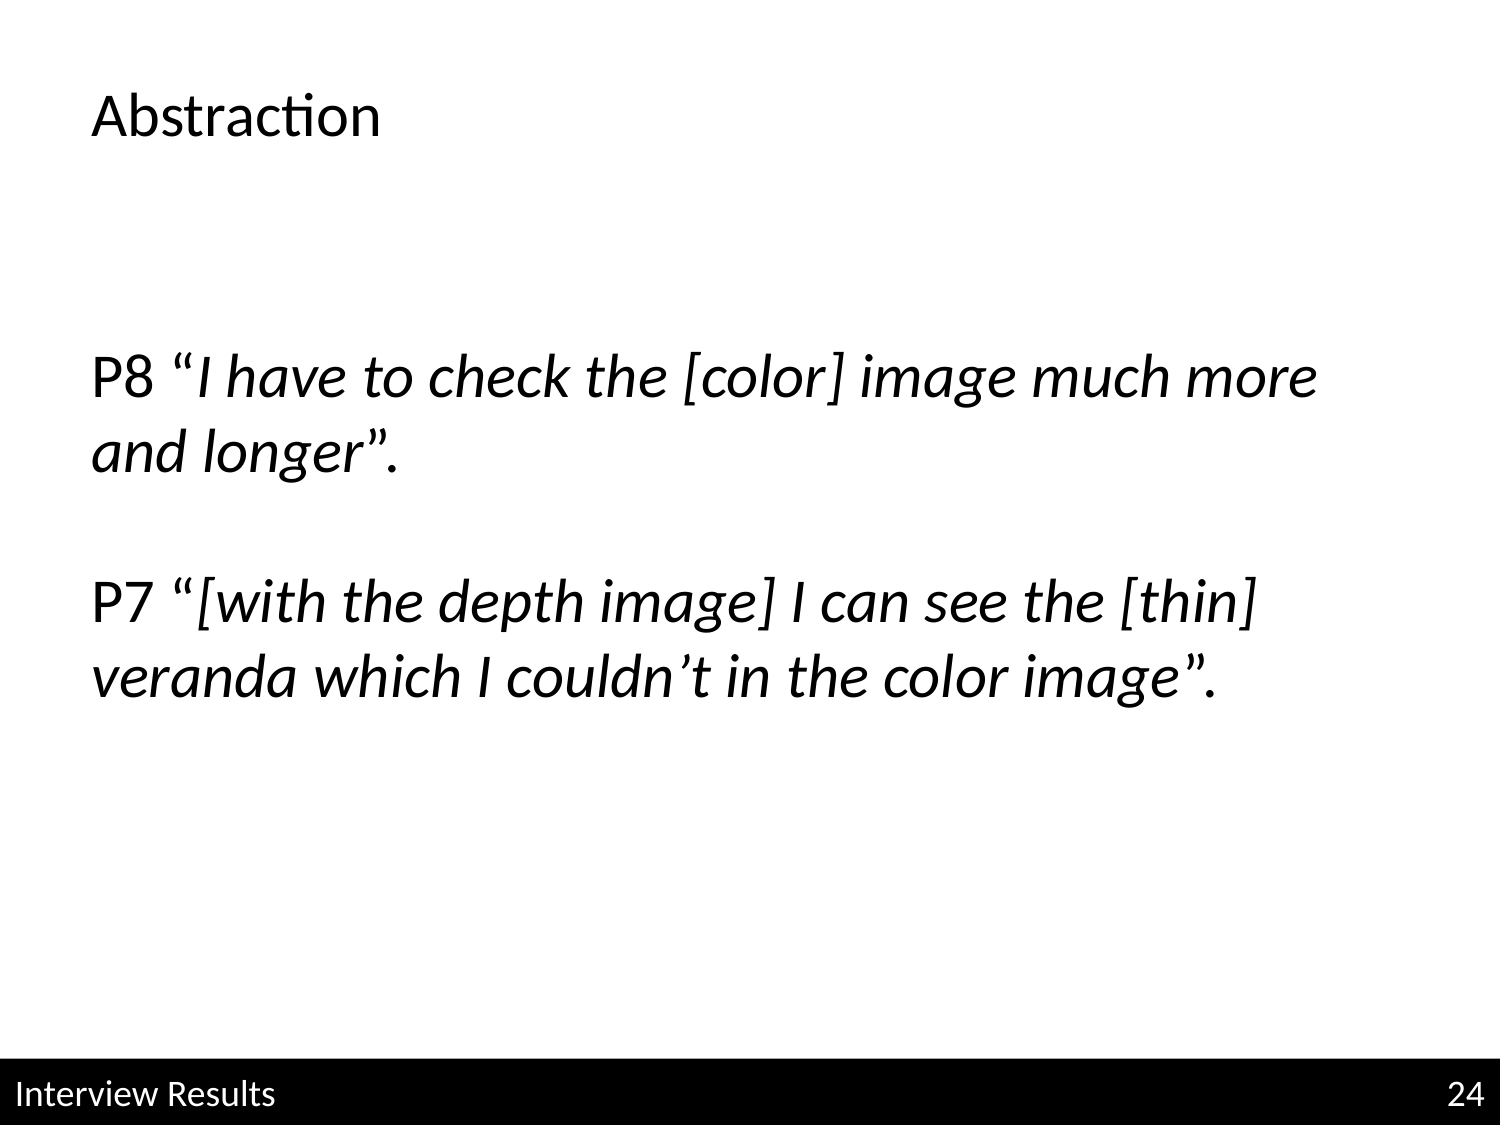

Abstraction
P8 “I have to check the [color] image much more and longer”.

P7 “[with the depth image] I can see the [thin] veranda which I couldn’t in the color image”.
Interview Results
24